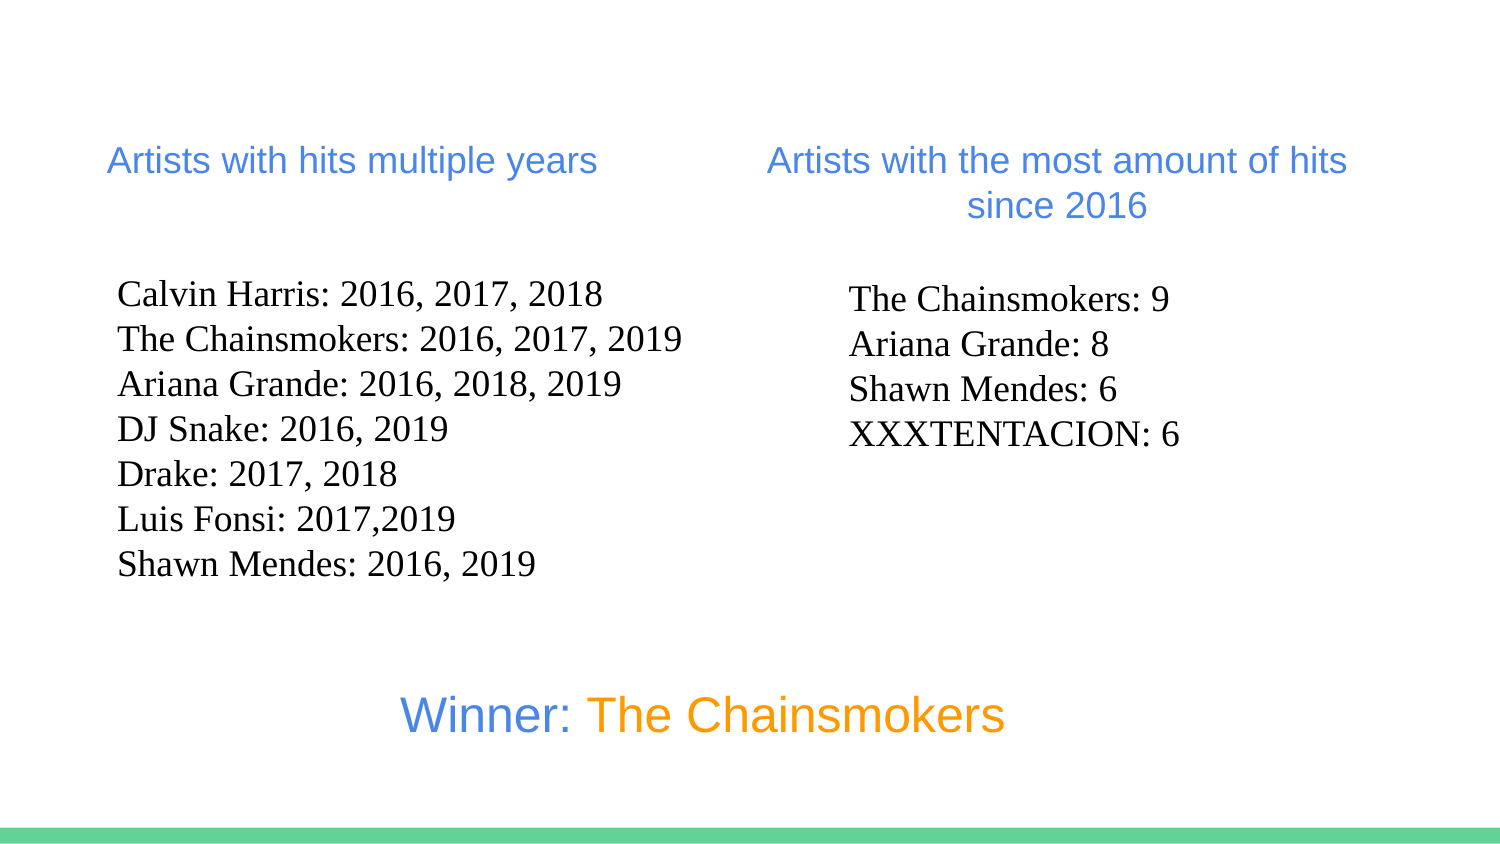

Artists with hits multiple years
Artists with the most amount of hits since 2016
Calvin Harris: 2016, 2017, 2018
The Chainsmokers: 2016, 2017, 2019
Ariana Grande: 2016, 2018, 2019
DJ Snake: 2016, 2019
Drake: 2017, 2018
Luis Fonsi: 2017,2019
Shawn Mendes: 2016, 2019
The Chainsmokers: 9
Ariana Grande: 8
Shawn Mendes: 6
XXXTENTACION: 6
Winner: The Chainsmokers